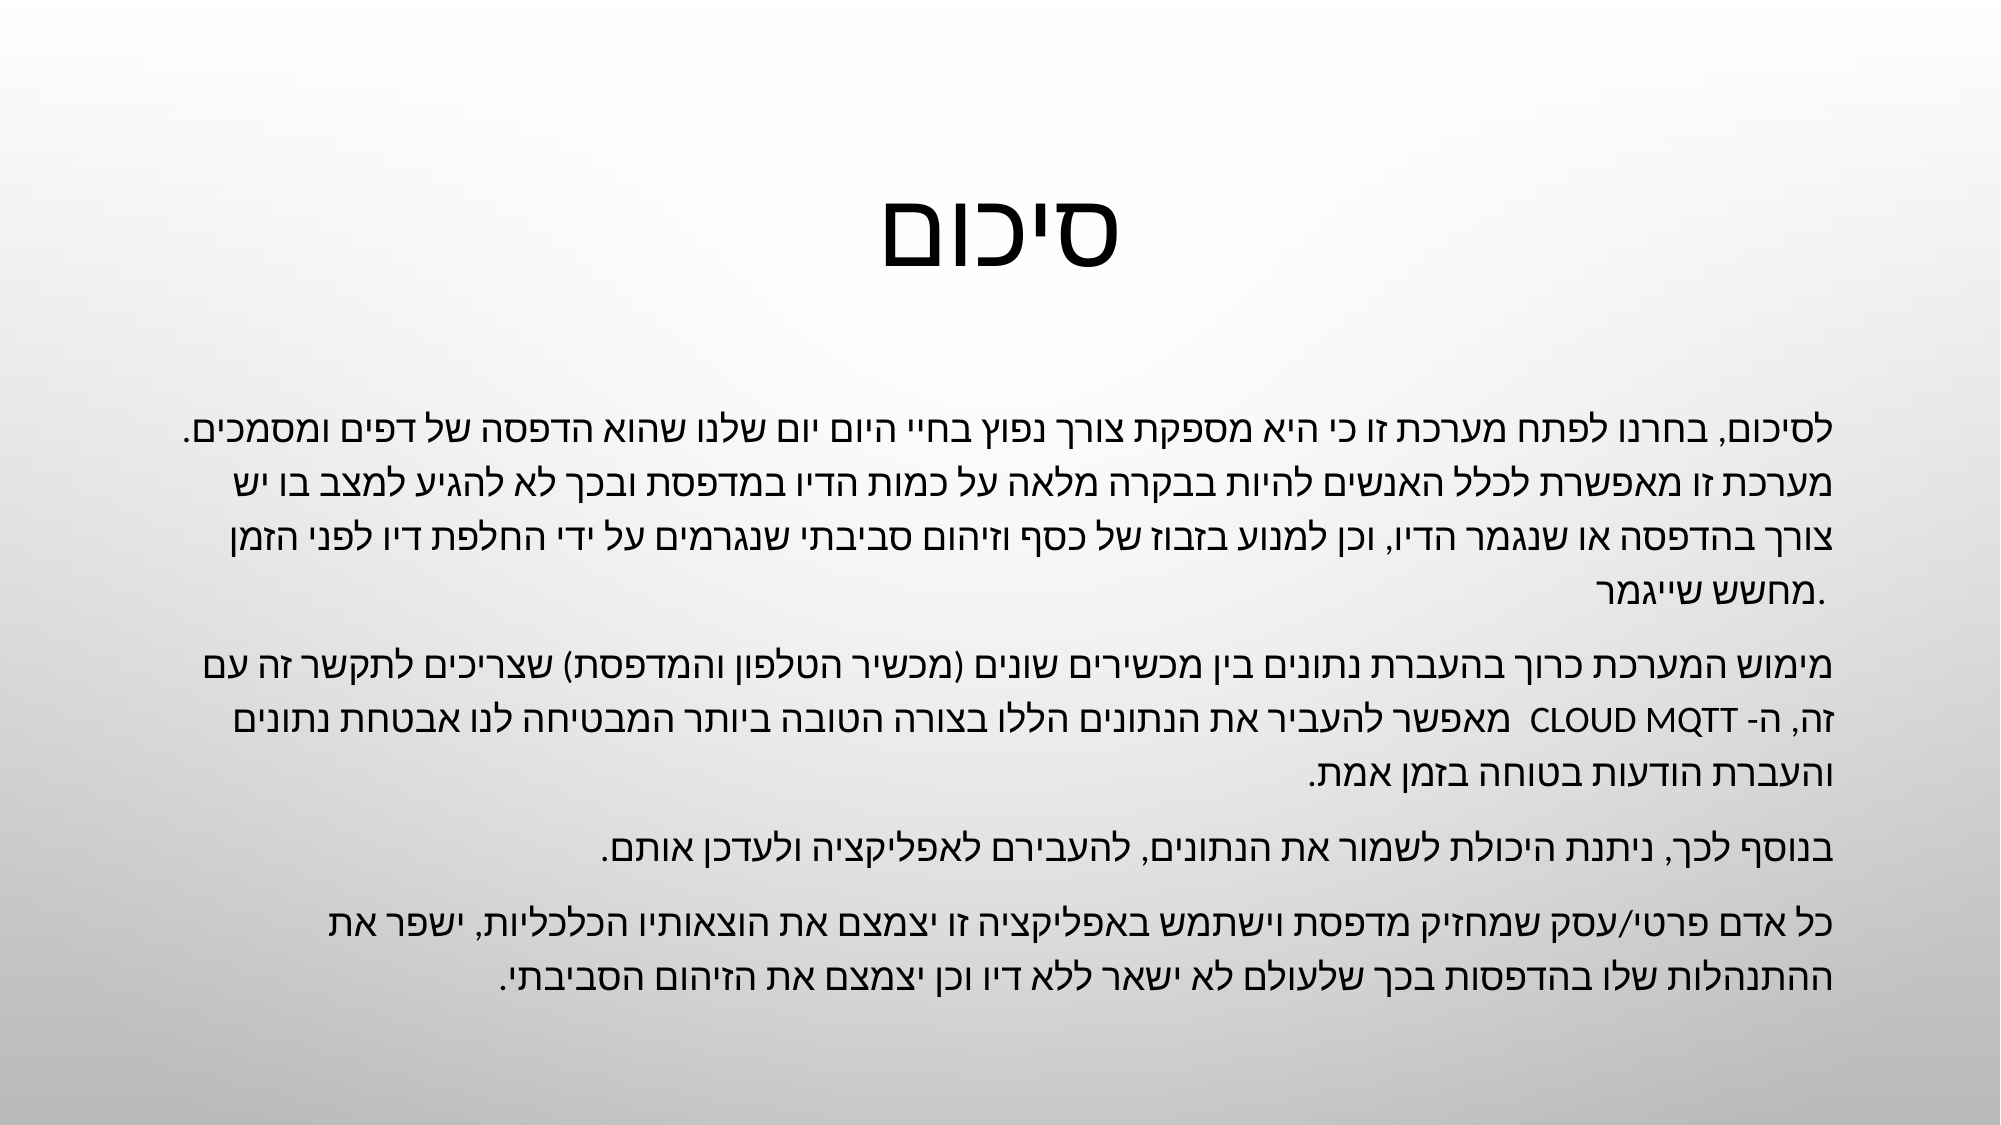

# סיכום
לסיכום, בחרנו לפתח מערכת זו כי היא מספקת צורך נפוץ בחיי היום יום שלנו שהוא הדפסה של דפים ומסמכים. מערכת זו מאפשרת לכלל האנשים להיות בבקרה מלאה על כמות הדיו במדפסת ובכך לא להגיע למצב בו יש צורך בהדפסה או שנגמר הדיו, וכן למנוע בזבוז של כסף וזיהום סביבתי שנגרמים על ידי החלפת דיו לפני הזמן מחשש שייגמר.
מימוש המערכת כרוך בהעברת נתונים בין מכשירים שונים (מכשיר הטלפון והמדפסת) שצריכים לתקשר זה עם זה, ה- cloud mqtt  מאפשר להעביר את הנתונים הללו בצורה הטובה ביותר המבטיחה לנו אבטחת נתונים והעברת הודעות בטוחה בזמן אמת.
בנוסף לכך, ניתנת היכולת לשמור את הנתונים, להעבירם לאפליקציה ולעדכן אותם.
כל אדם פרטי/עסק שמחזיק מדפסת וישתמש באפליקציה זו יצמצם את הוצאותיו הכלכליות, ישפר את ההתנהלות שלו בהדפסות בכך שלעולם לא ישאר ללא דיו וכן יצמצם את הזיהום הסביבתי.